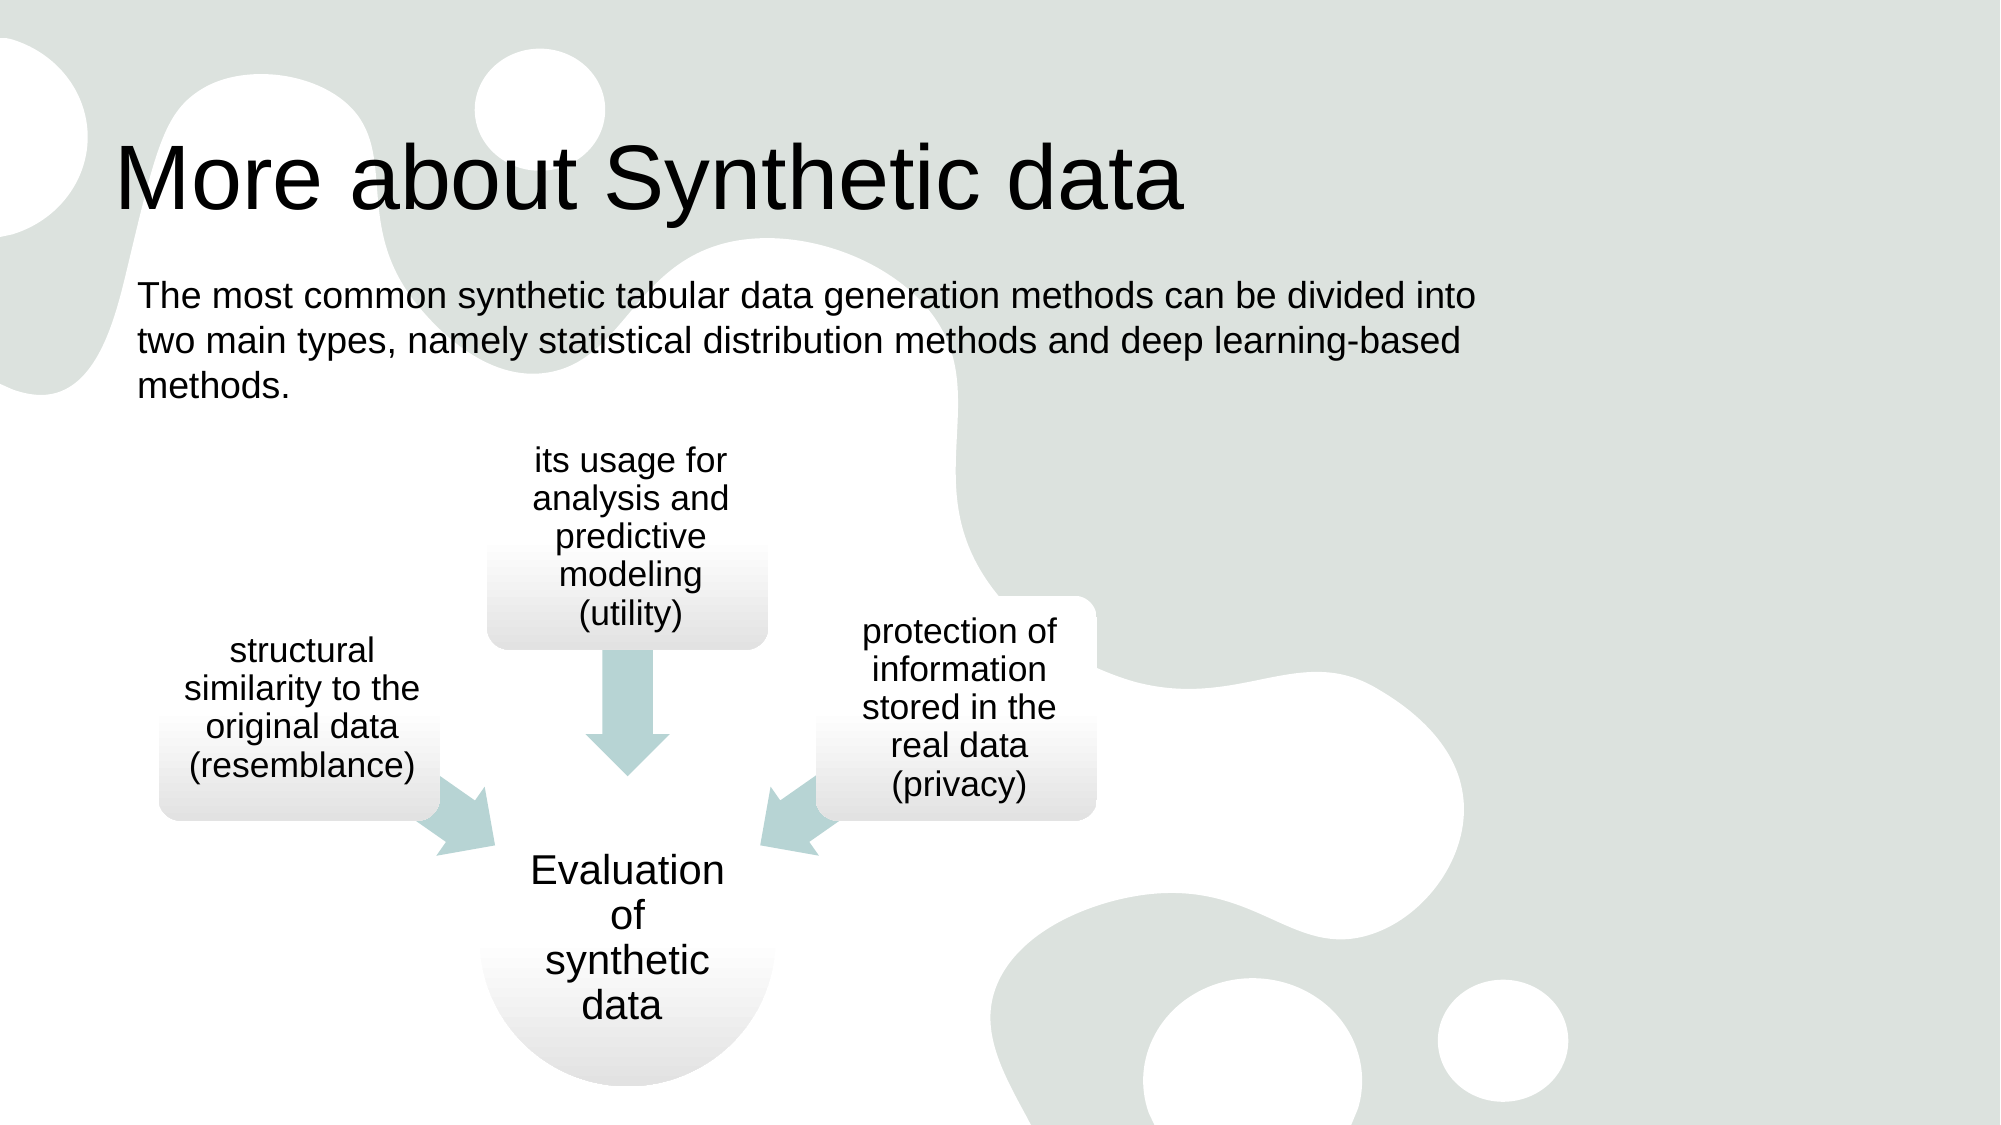

# More about Synthetic data
The most common synthetic tabular data generation methods can be divided into two main types, namely statistical distribution methods and deep learning-based methods.
Evaluation of synthetic data
structural similarity to the original data (resemblance)
its usage for analysis and predictive modeling (utility)
protection of information stored in the real data (privacy)